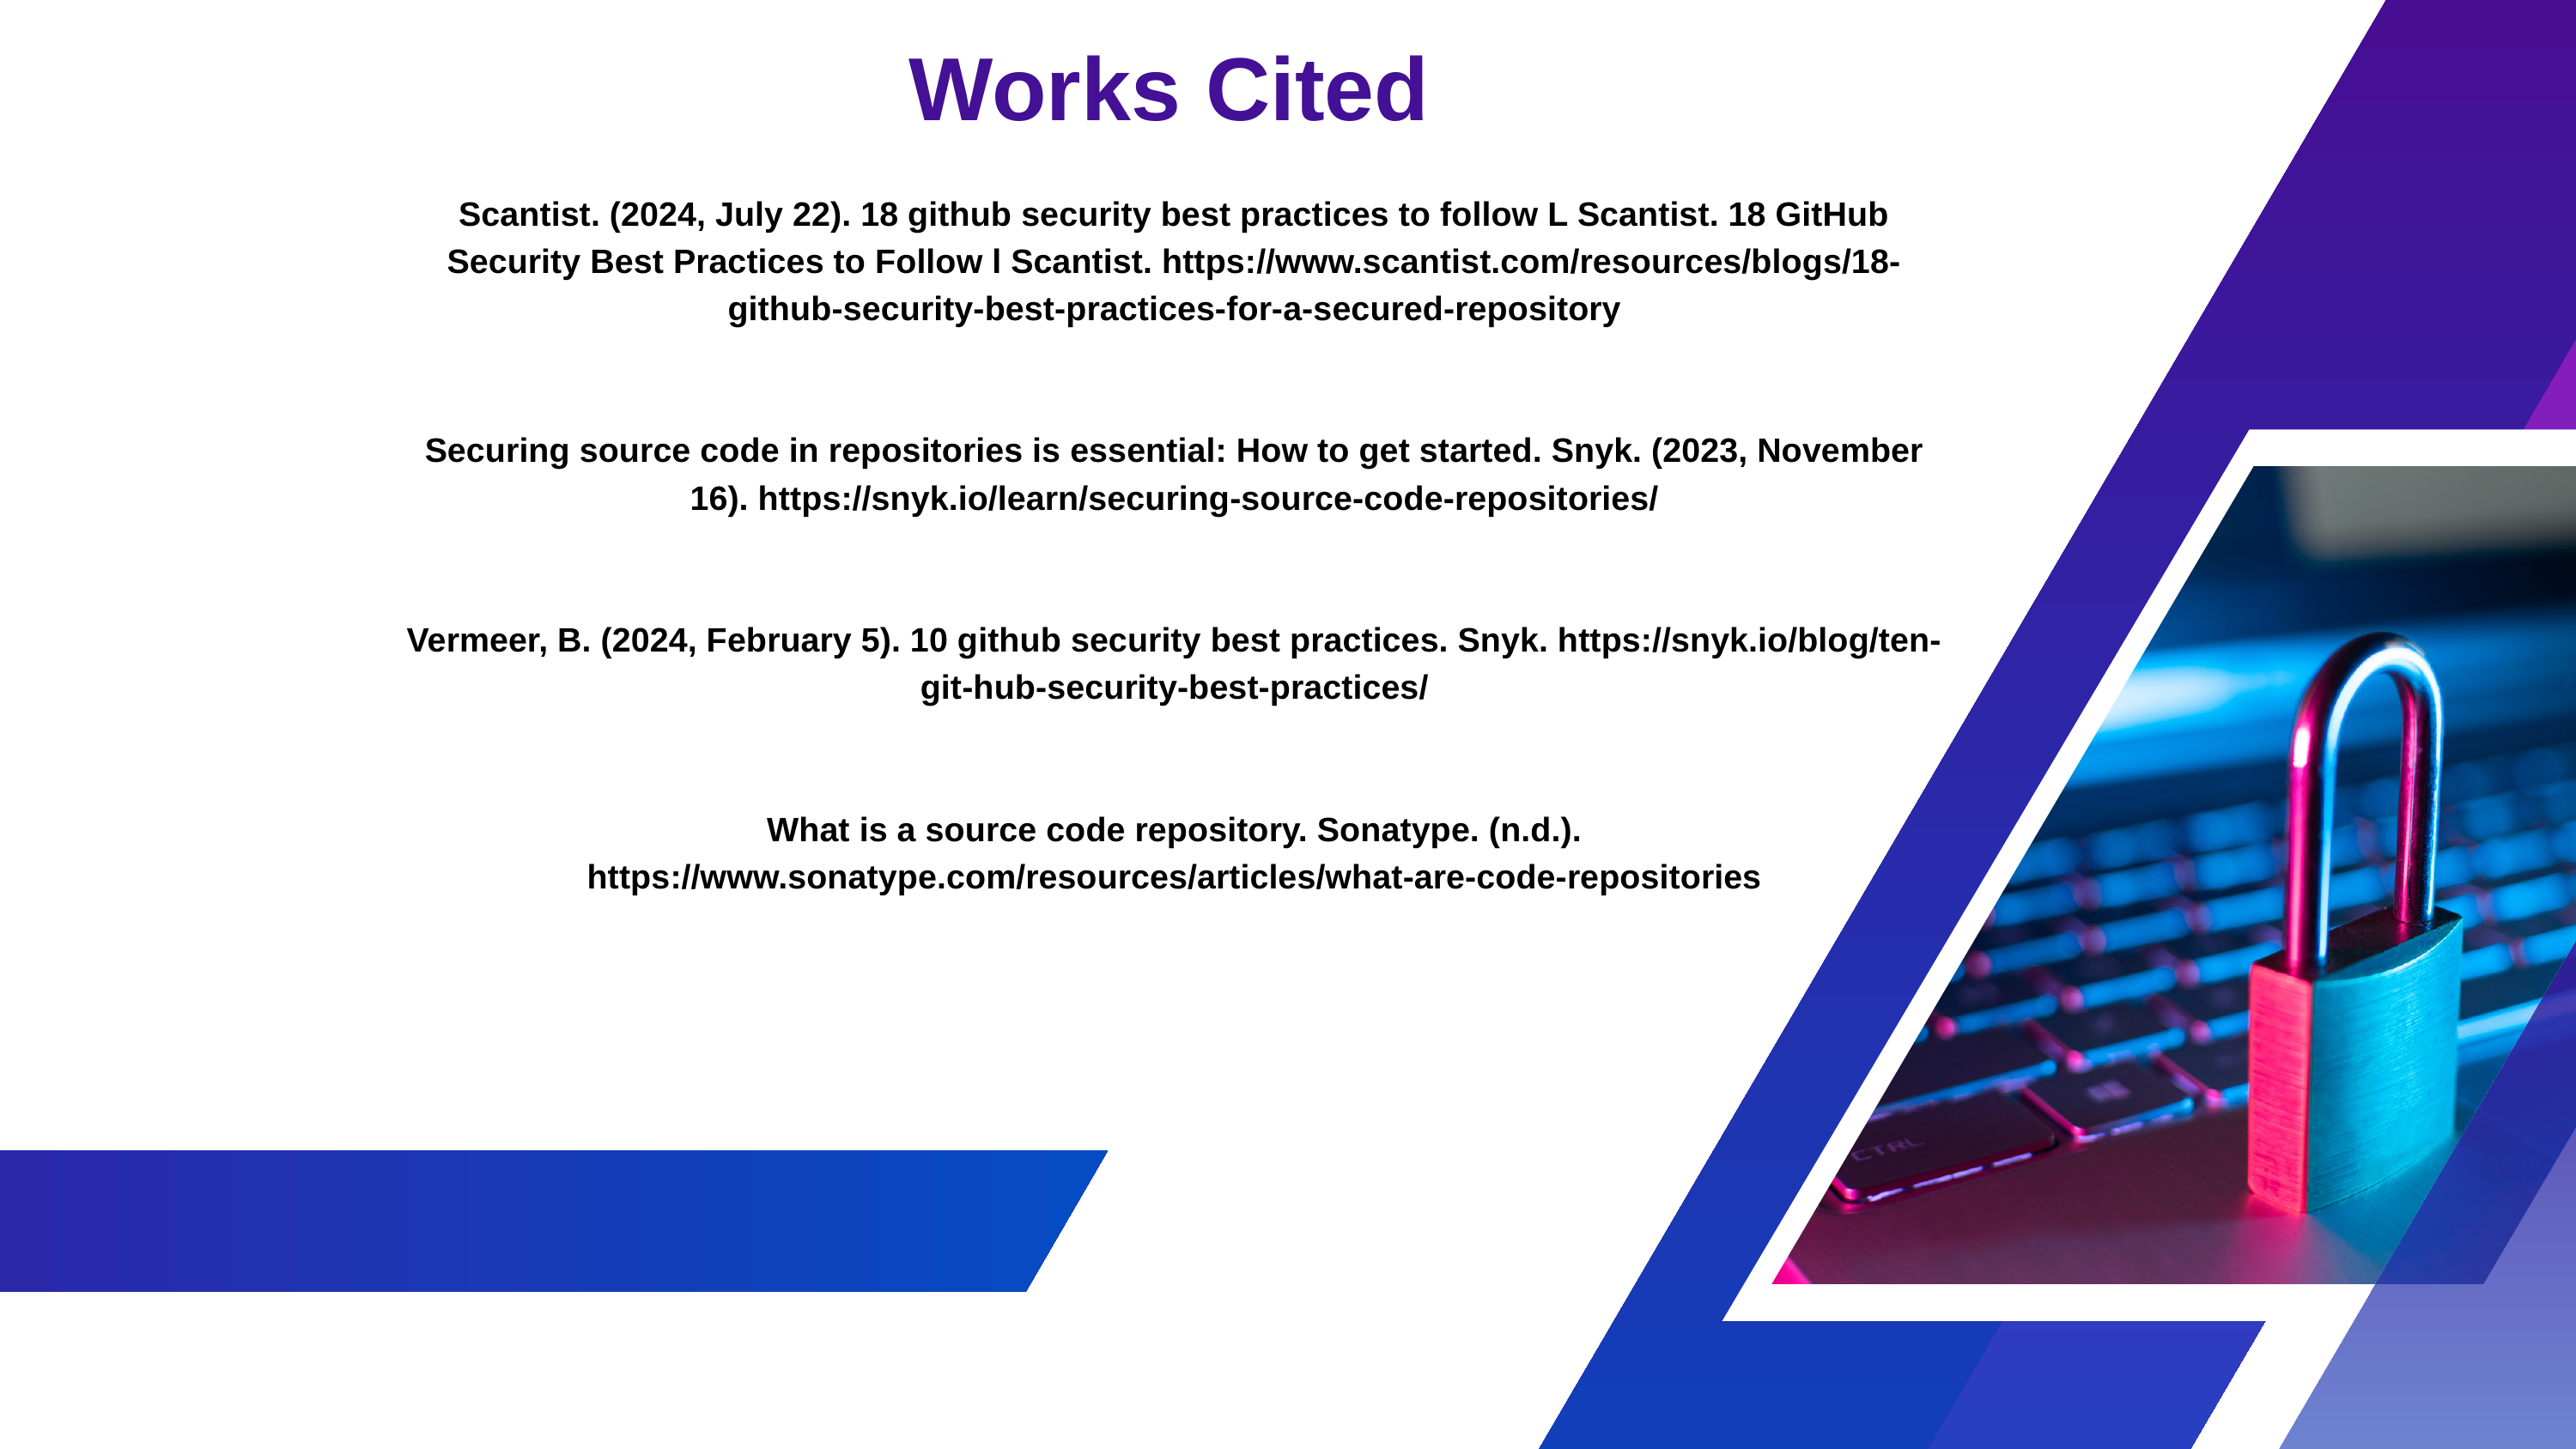

Works Cited
Scantist. (2024, July 22). 18 github security best practices to follow L Scantist. 18 GitHub Security Best Practices to Follow l Scantist. https://www.scantist.com/resources/blogs/18-github-security-best-practices-for-a-secured-repository

Securing source code in repositories is essential: How to get started. Snyk. (2023, November 16). https://snyk.io/learn/securing-source-code-repositories/

Vermeer, B. (2024, February 5). 10 github security best practices. Snyk. https://snyk.io/blog/ten-git-hub-security-best-practices/

What is a source code repository. Sonatype. (n.d.). https://www.sonatype.com/resources/articles/what-are-code-repositories